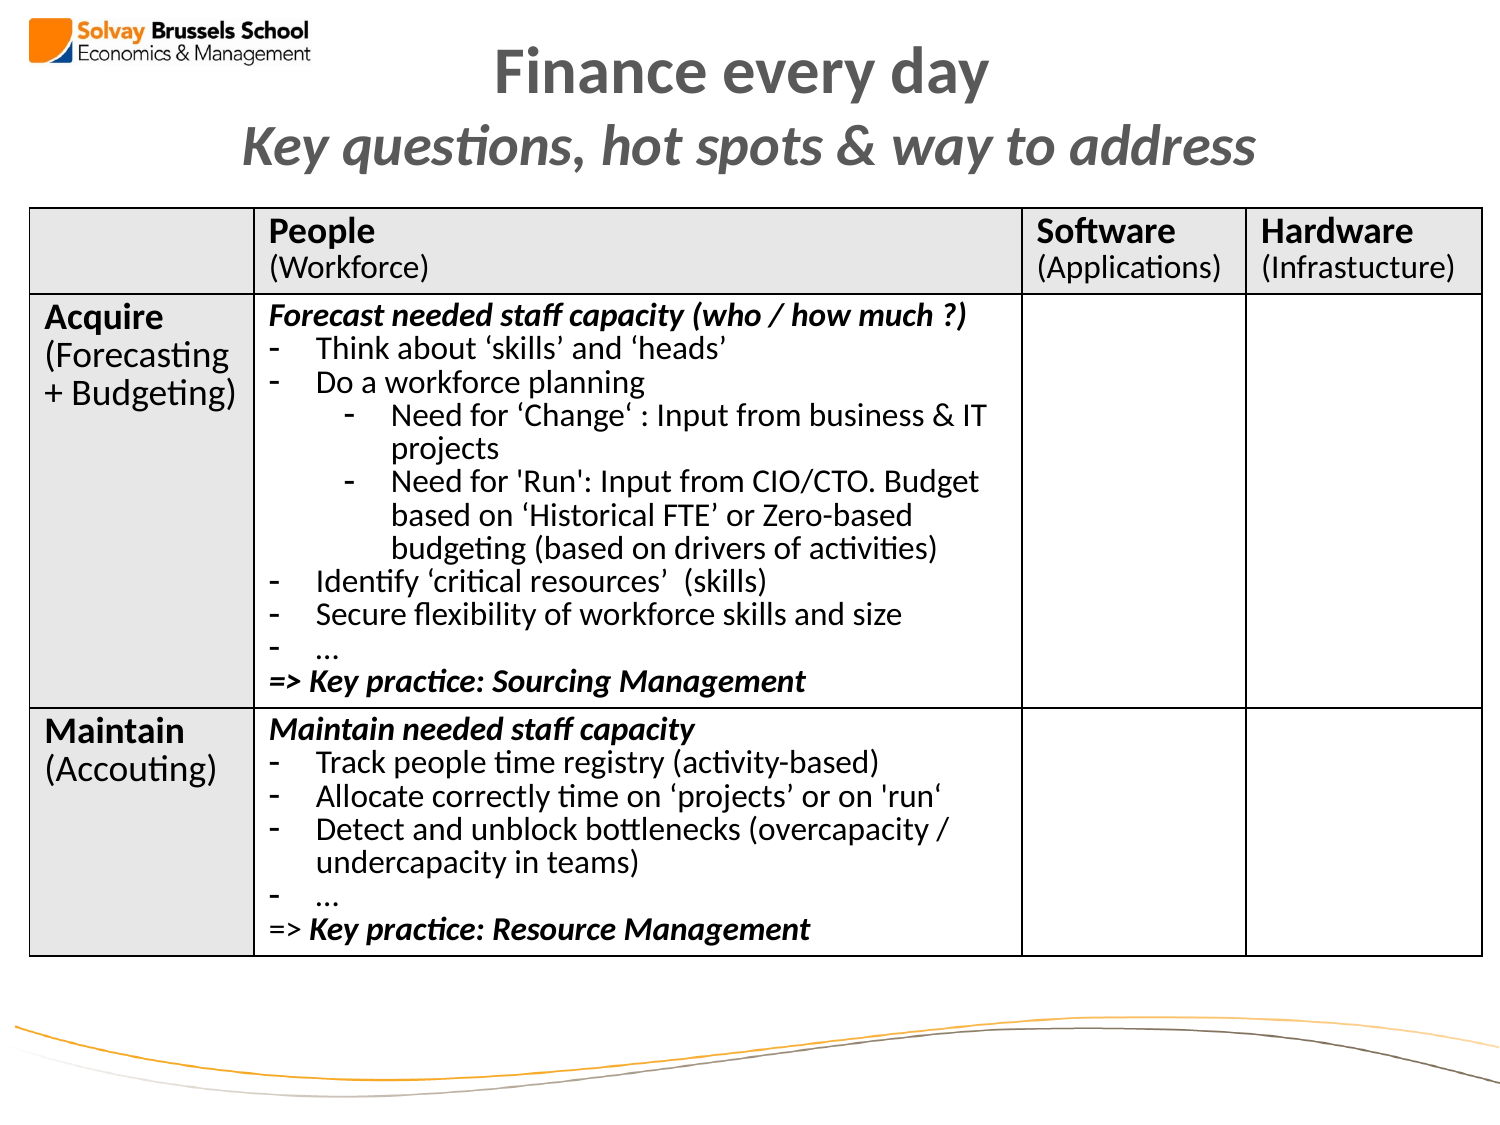

# Finance every day Key questions, hot spots & way to address
|  | People (Workforce) | Software (Applications) | Hardware (Infrastucture) |
| --- | --- | --- | --- |
| Acquire (Forecasting + Budgeting) | Forecast needed staff capacity (who / how much ?) Think about ‘skills’ and ‘heads’ Do a workforce planning Need for ‘Change‘ : Input from business & IT projects Need for 'Run': Input from CIO/CTO. Budget based on ‘Historical FTE’ or Zero-based budgeting (based on drivers of activities) Identify ‘critical resources’ (skills) Secure flexibility of workforce skills and size … => Key practice: Sourcing Management |  |  |
| Maintain (Accouting) | Maintain needed staff capacity Track people time registry (activity-based) Allocate correctly time on ‘projects’ or on 'run‘ Detect and unblock bottlenecks (overcapacity / undercapacity in teams) … => Key practice: Resource Management |  |  |